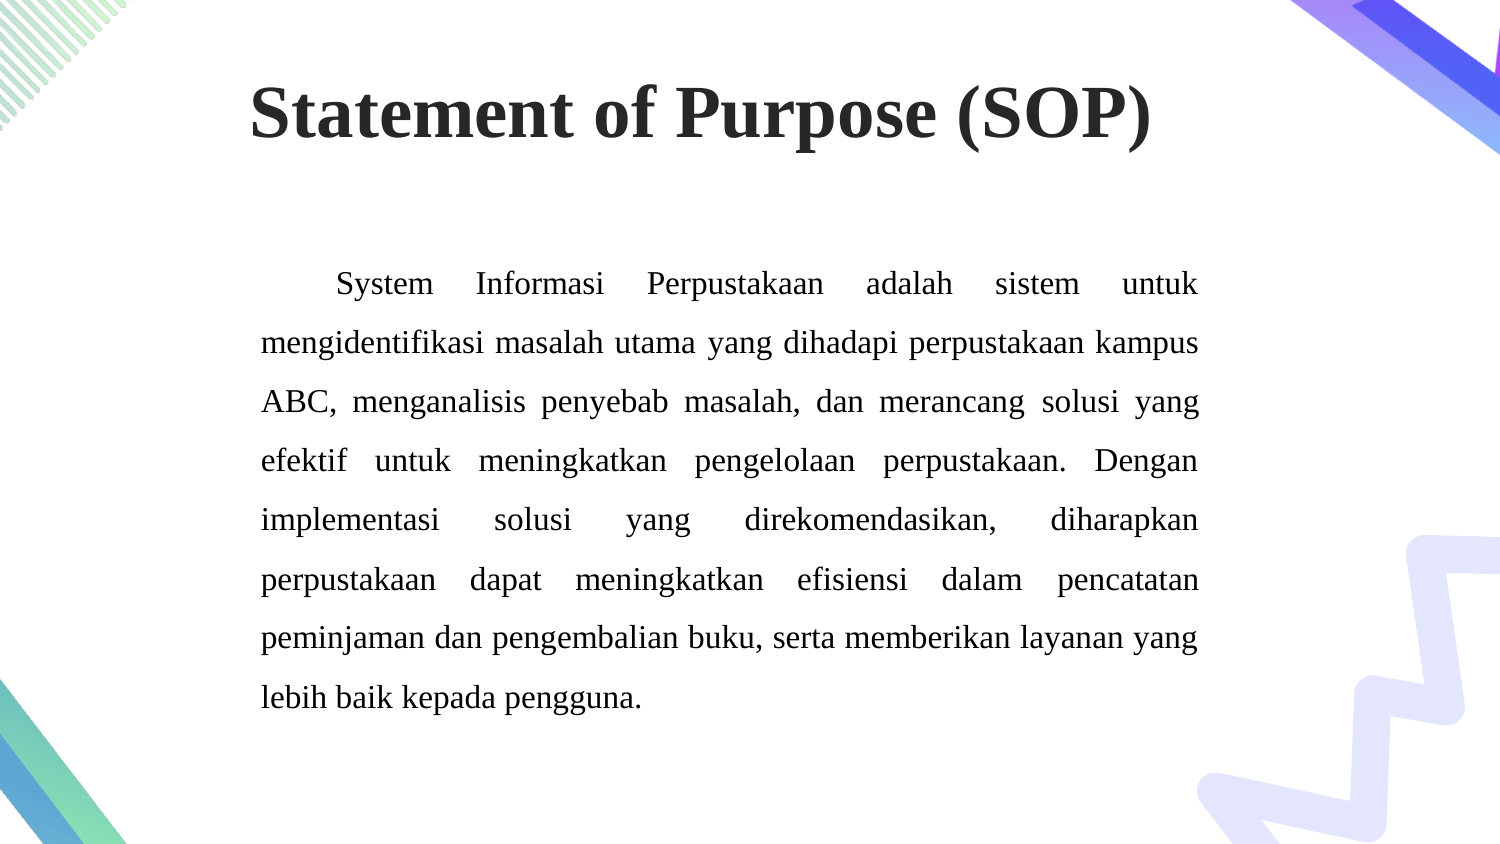

# Statement of Purpose (SOP)

System Informasi Perpustakaan adalah sistem untuk mengidentifikasi masalah utama yang dihadapi perpustakaan kampus ABC, menganalisis penyebab masalah, dan merancang solusi yang efektif untuk meningkatkan pengelolaan perpustakaan. Dengan implementasi solusi yang direkomendasikan, diharapkan perpustakaan dapat meningkatkan efisiensi dalam pencatatan peminjaman dan pengembalian buku, serta memberikan layanan yang lebih baik kepada pengguna.